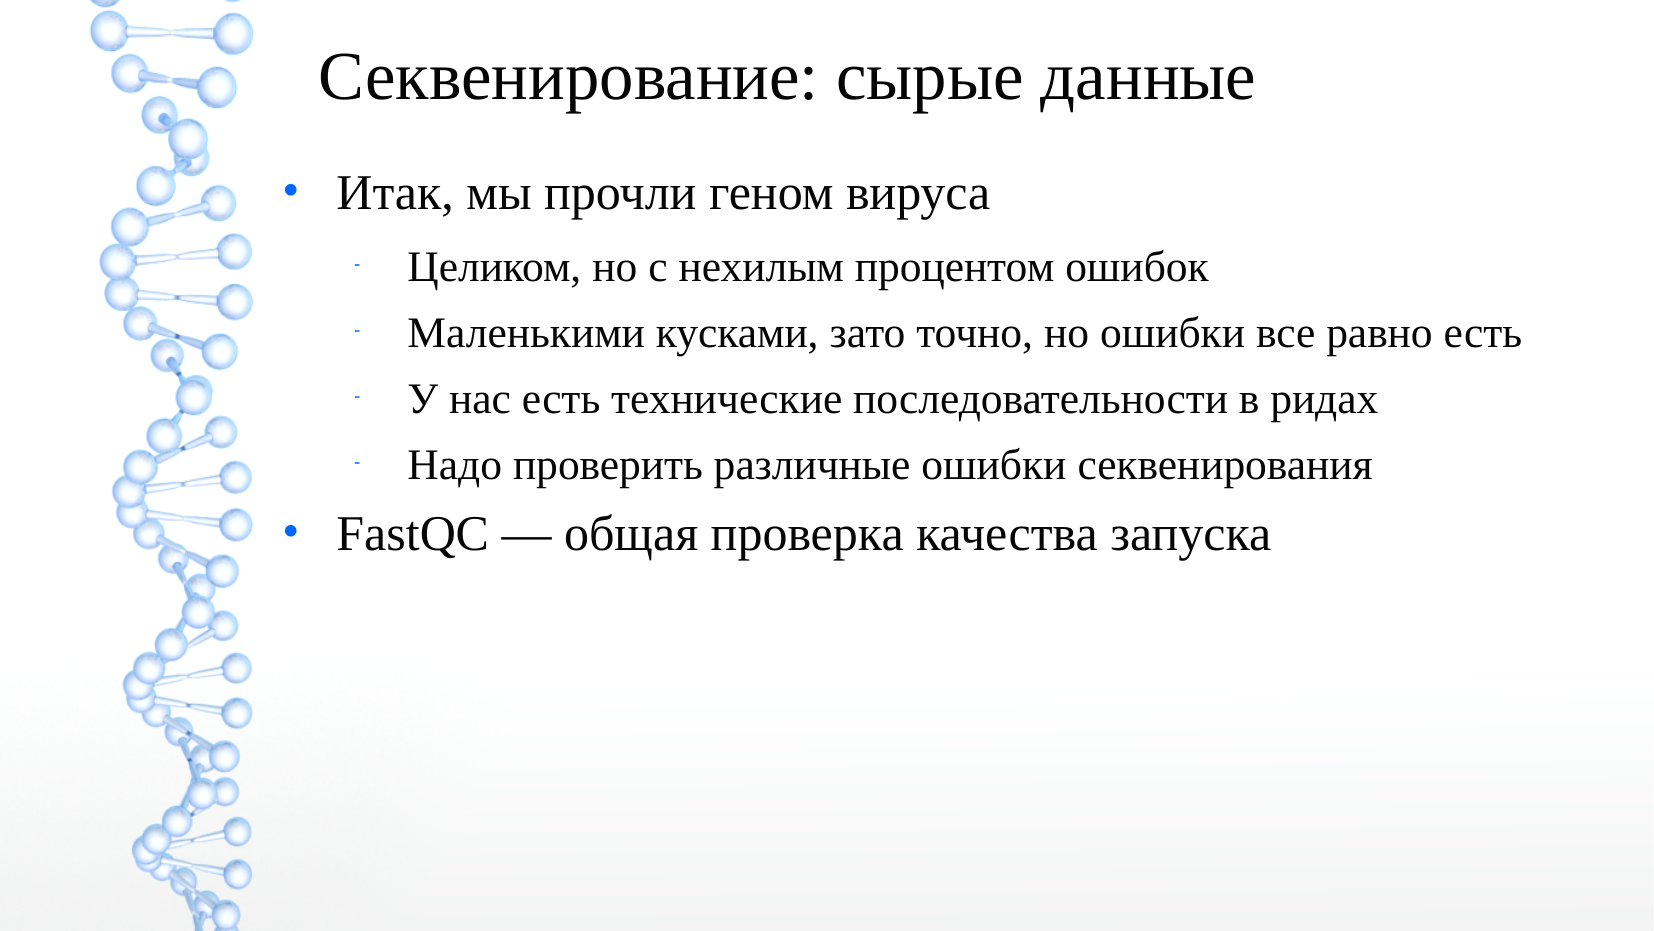

Секвенирование: сырые данные
Итак, мы прочли геном вируса
Целиком, но с нехилым процентом ошибок
Маленькими кусками, зато точно, но ошибки все равно есть
У нас есть технические последовательности в ридах
Надо проверить различные ошибки секвенирования
FastQC — общая проверка качества запуска